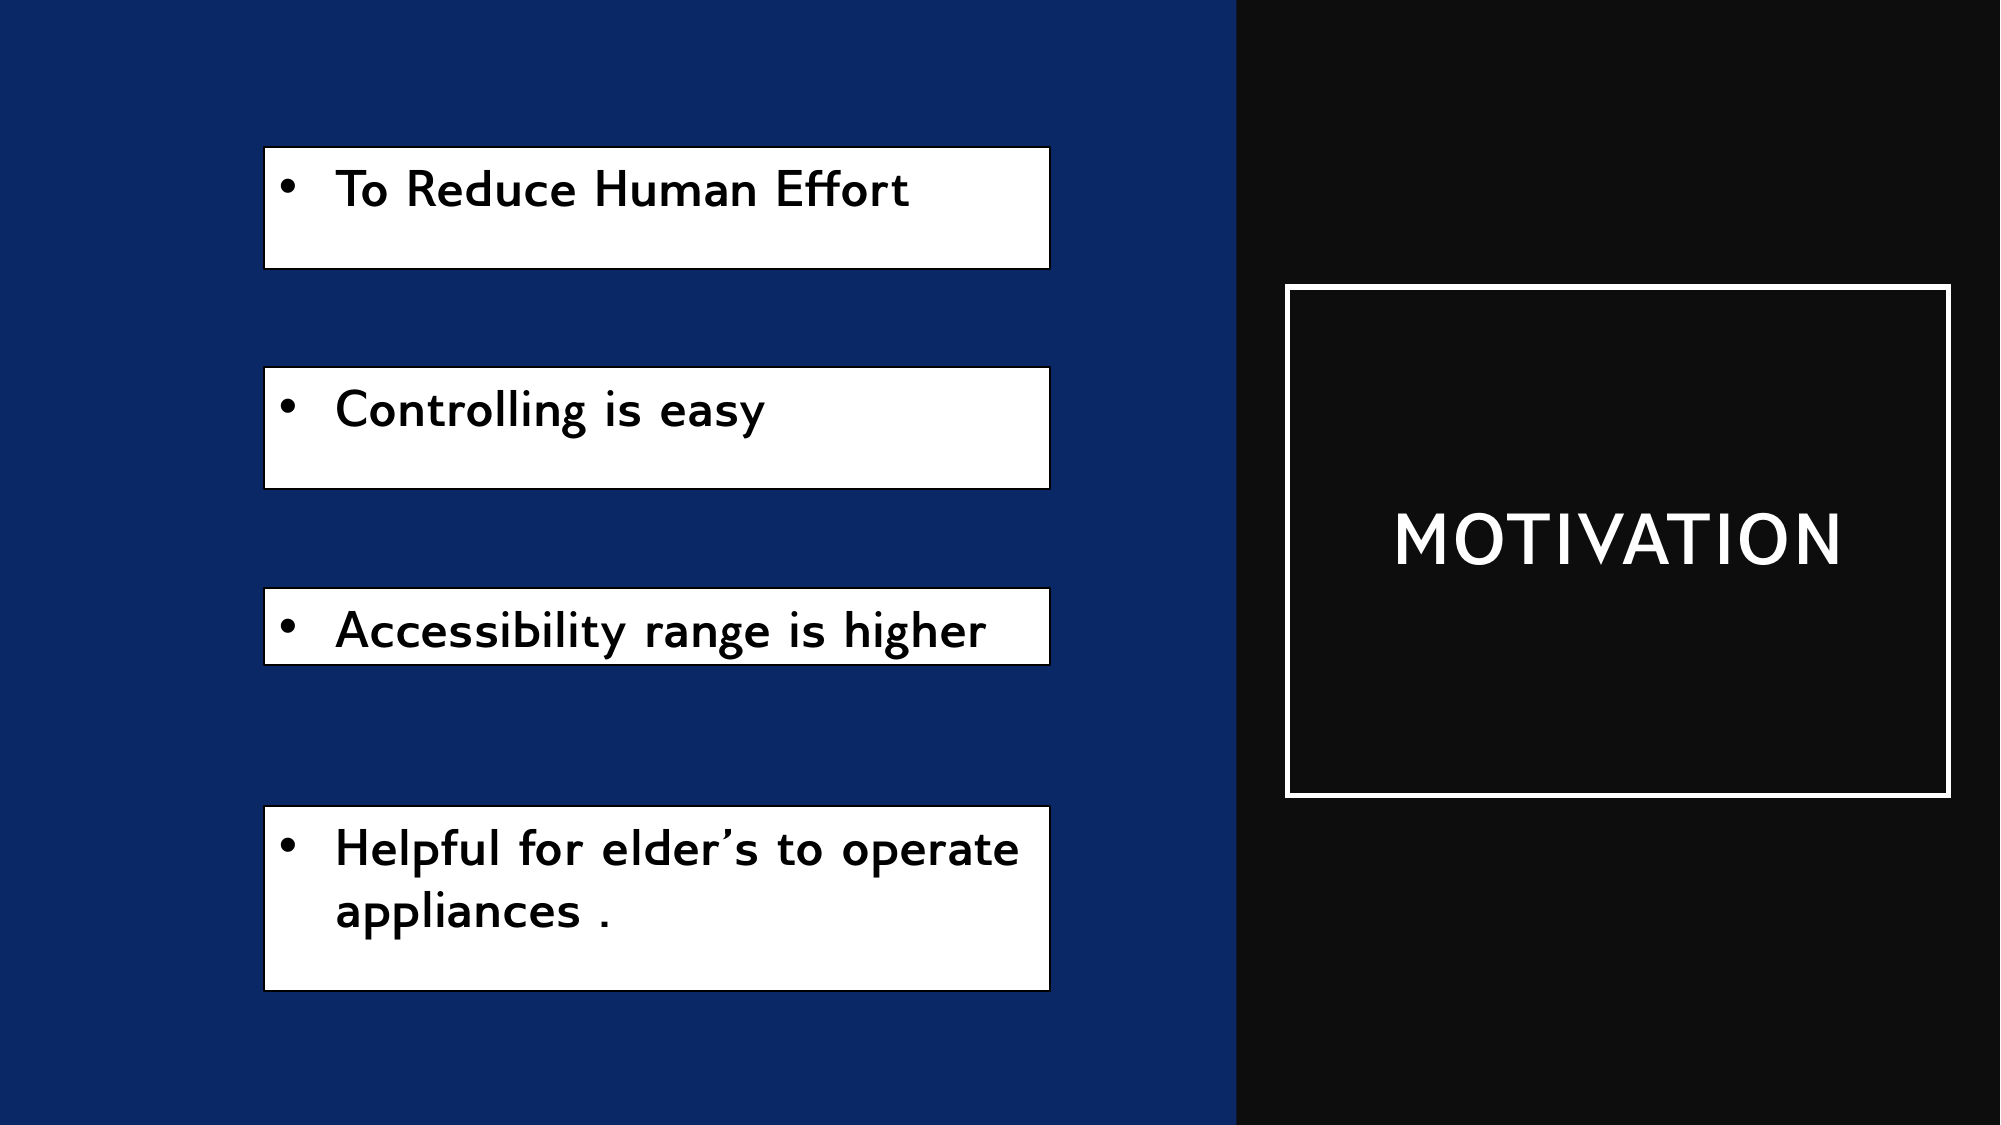

To Reduce Human Effort

# MOTIVATION
Controlling is easy

Accessibility range is higher
Helpful for elder’s to operate appliances .